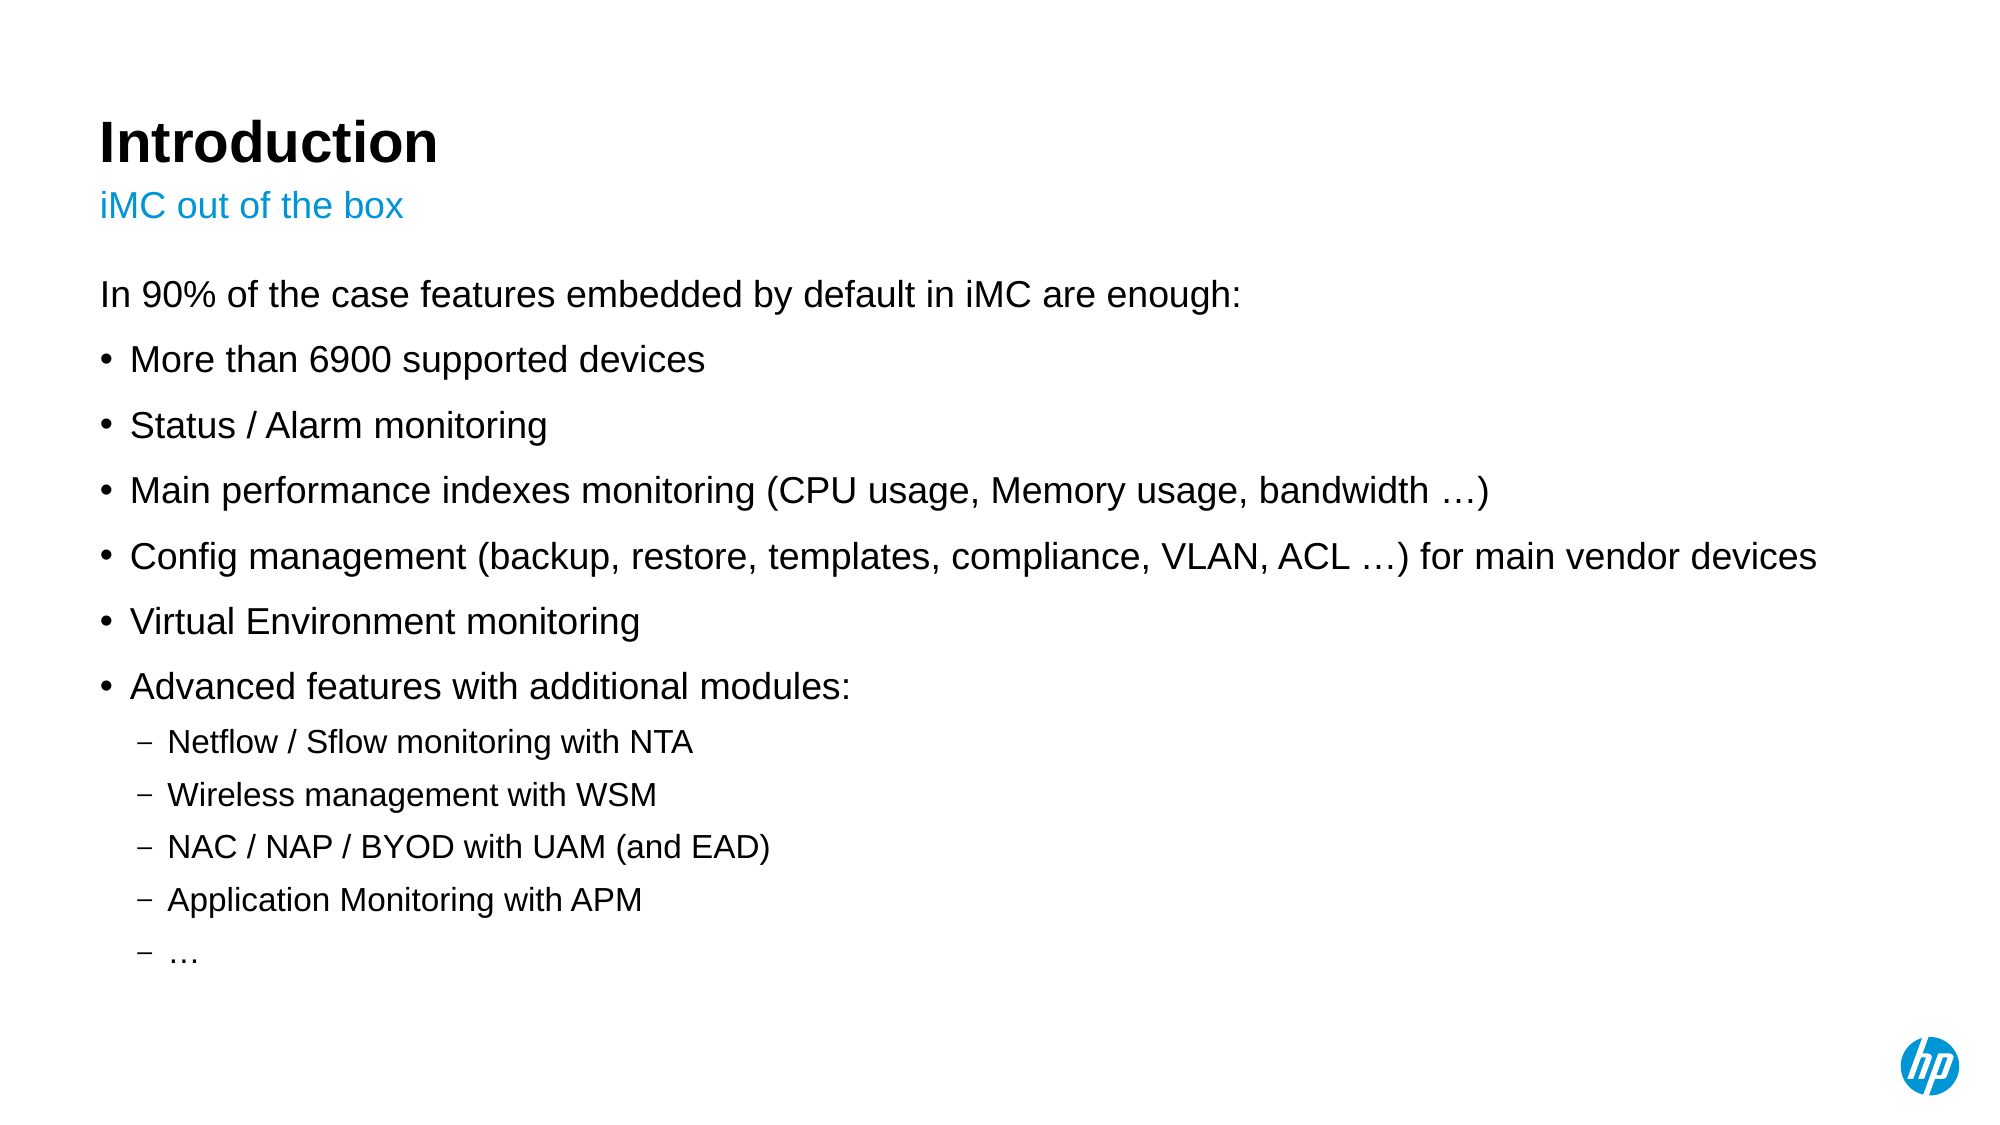

# Introduction
iMC out of the box
In 90% of the case features embedded by default in iMC are enough:
More than 6900 supported devices
Status / Alarm monitoring
Main performance indexes monitoring (CPU usage, Memory usage, bandwidth …)
Config management (backup, restore, templates, compliance, VLAN, ACL …) for main vendor devices
Virtual Environment monitoring
Advanced features with additional modules:
Netflow / Sflow monitoring with NTA
Wireless management with WSM
NAC / NAP / BYOD with UAM (and EAD)
Application Monitoring with APM
…